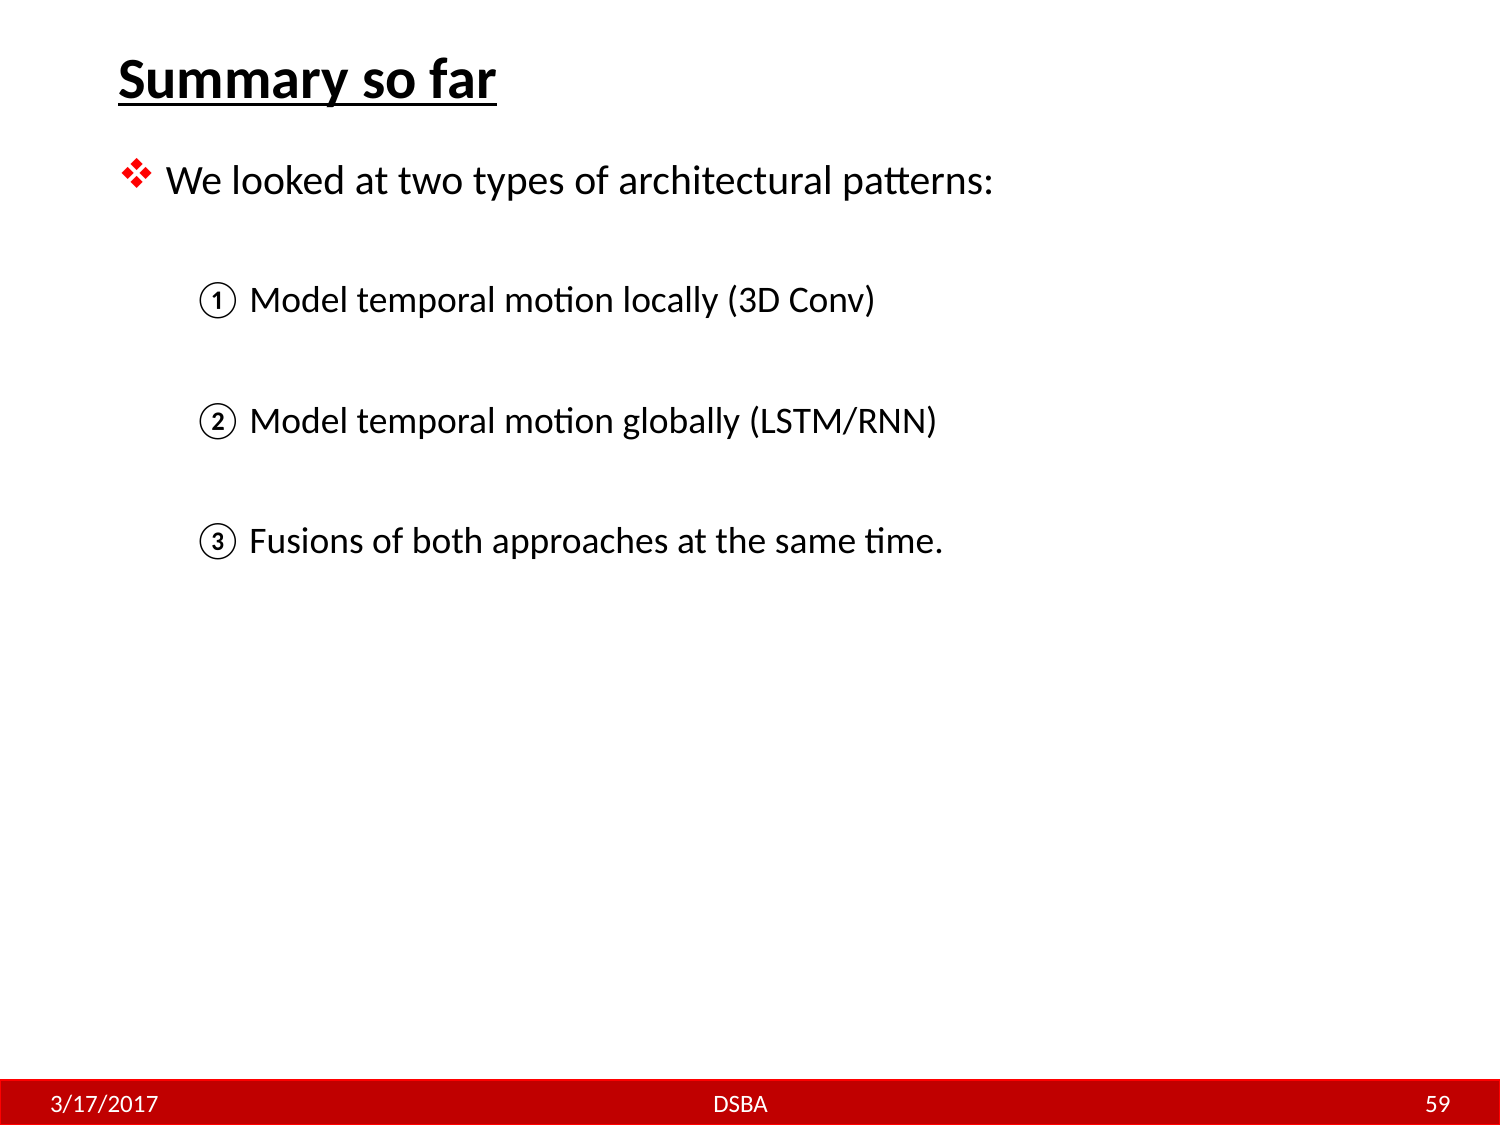

# Summary so far
 We looked at two types of architectural patterns:

Model temporal motion locally (3D Conv)

Model temporal motion globally (LSTM/RNN)

Fusions of both approaches at the same time.

3/17/2017
DSBA
59